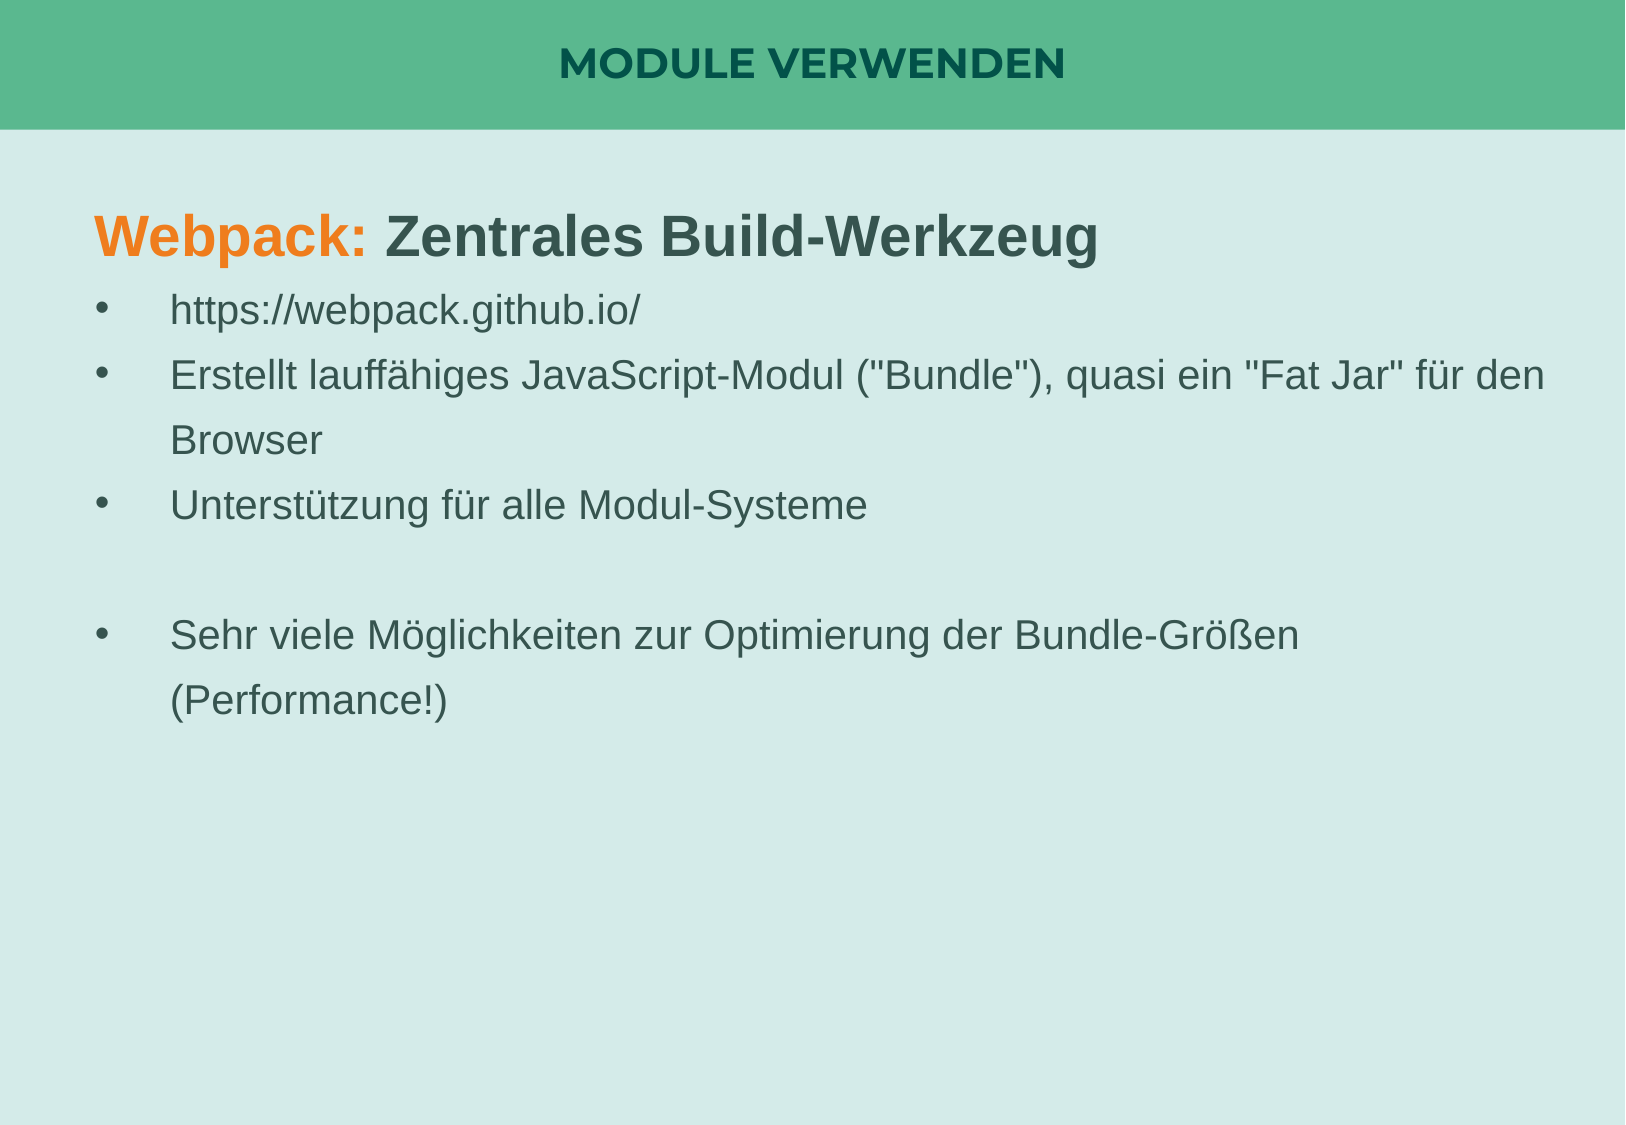

# Module verwenden
Webpack: Zentrales Build-Werkzeug
https://webpack.github.io/
Erstellt lauffähiges JavaScript-Modul ("Bundle"), quasi ein "Fat Jar" für den Browser
Unterstützung für alle Modul-Systeme

Sehr viele Möglichkeiten zur Optimierung der Bundle-Größen (Performance!)